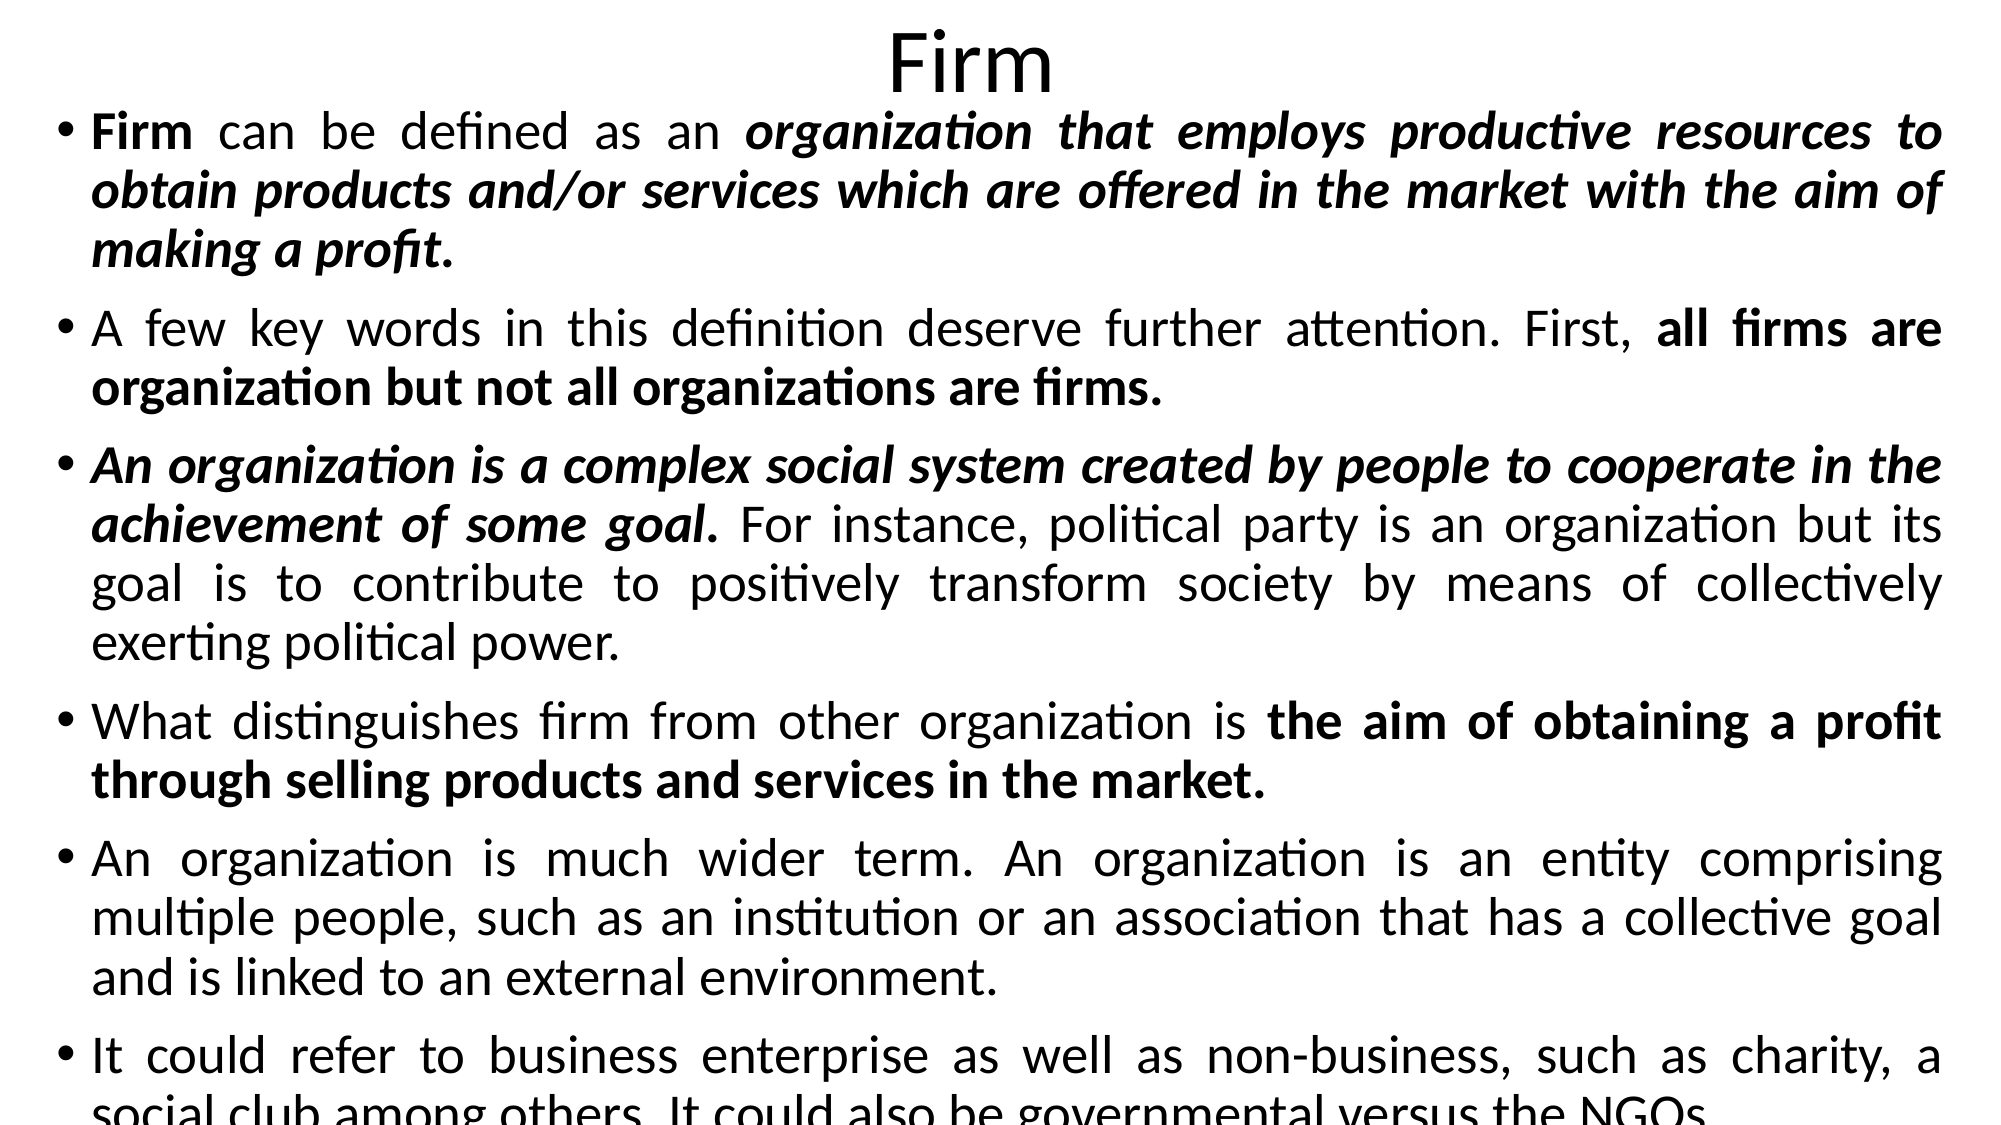

# Firm
Firm can be defined as an organization that employs productive resources to obtain products and/or services which are offered in the market with the aim of making a profit.
A few key words in this definition deserve further attention. First, all firms are organization but not all organizations are firms.
An organization is a complex social system created by people to cooperate in the achievement of some goal. For instance, political party is an organization but its goal is to contribute to positively transform society by means of collectively exerting political power.
What distinguishes firm from other organization is the aim of obtaining a profit through selling products and services in the market.
An organization is much wider term. An organization is an entity comprising multiple people, such as an institution or an association that has a collective goal and is linked to an external environment.
It could refer to business enterprise as well as non-business, such as charity, a social club among others. It could also be governmental versus the NGOs.